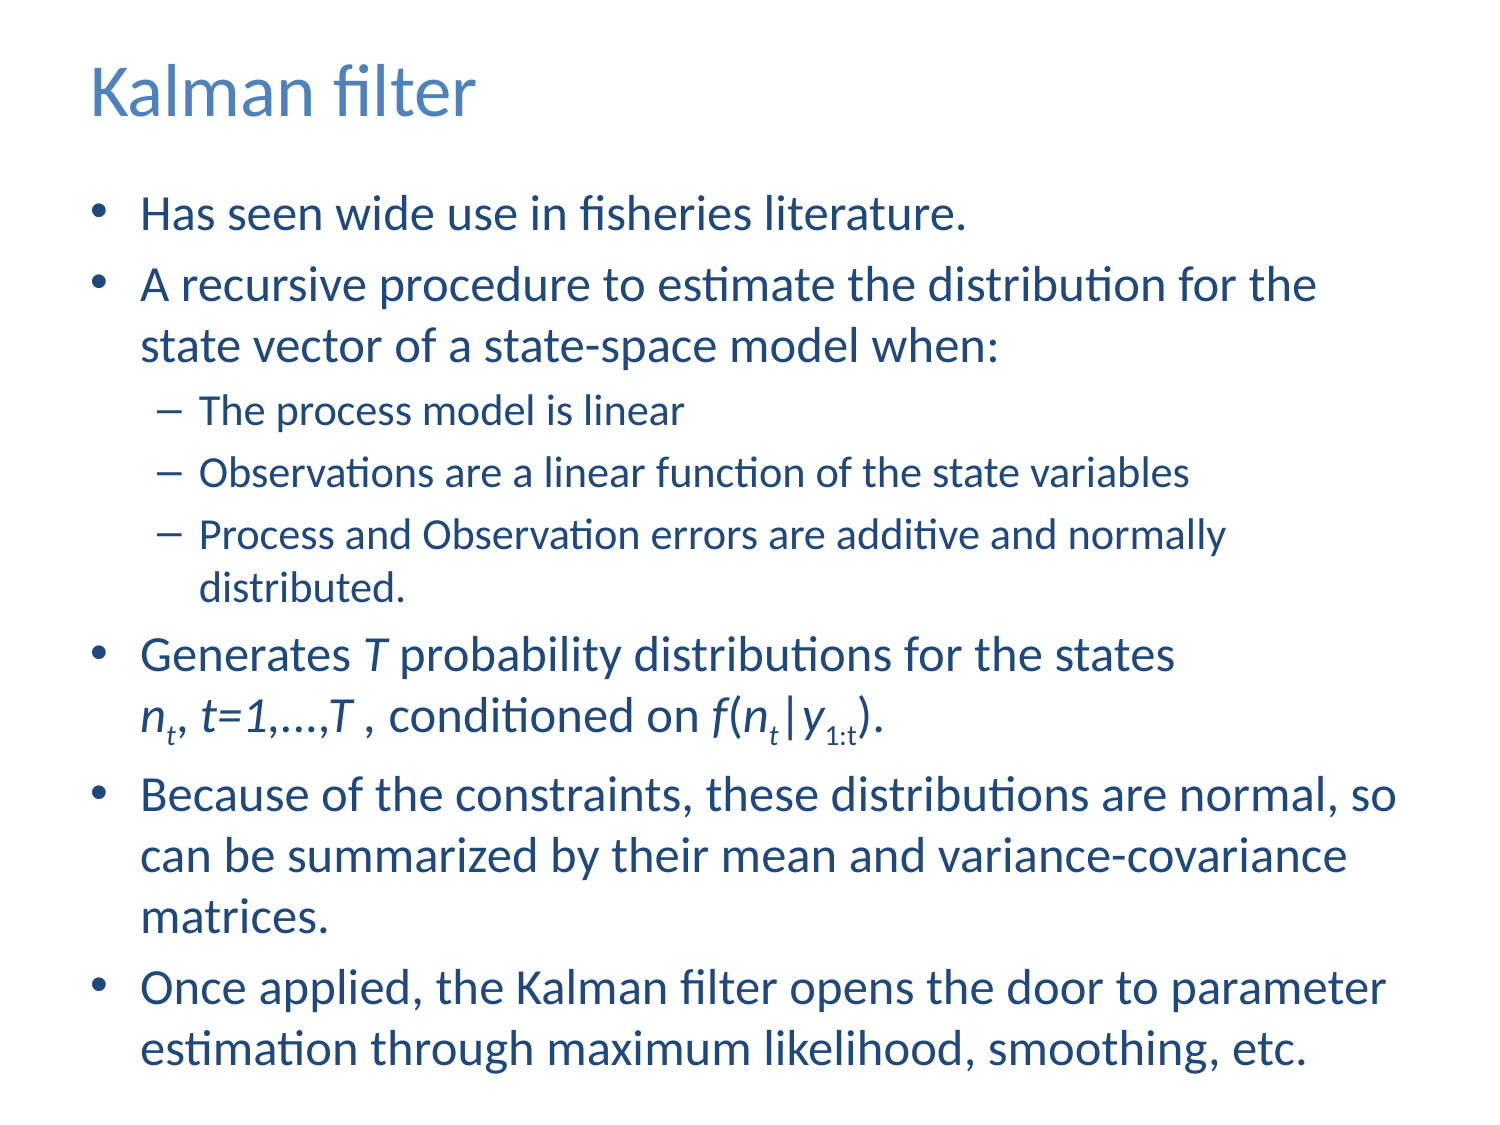

# Kalman filter
Has seen wide use in fisheries literature.
A recursive procedure to estimate the distribution for the state vector of a state-space model when:
The process model is linear
Observations are a linear function of the state variables
Process and Observation errors are additive and normally distributed.
Generates T probability distributions for the states
nt, t=1,...,T , conditioned on f(nt|y1:t).
Because of the constraints, these distributions are normal, so can be summarized by their mean and variance-covariance matrices.
Once applied, the Kalman filter opens the door to parameter estimation through maximum likelihood, smoothing, etc.